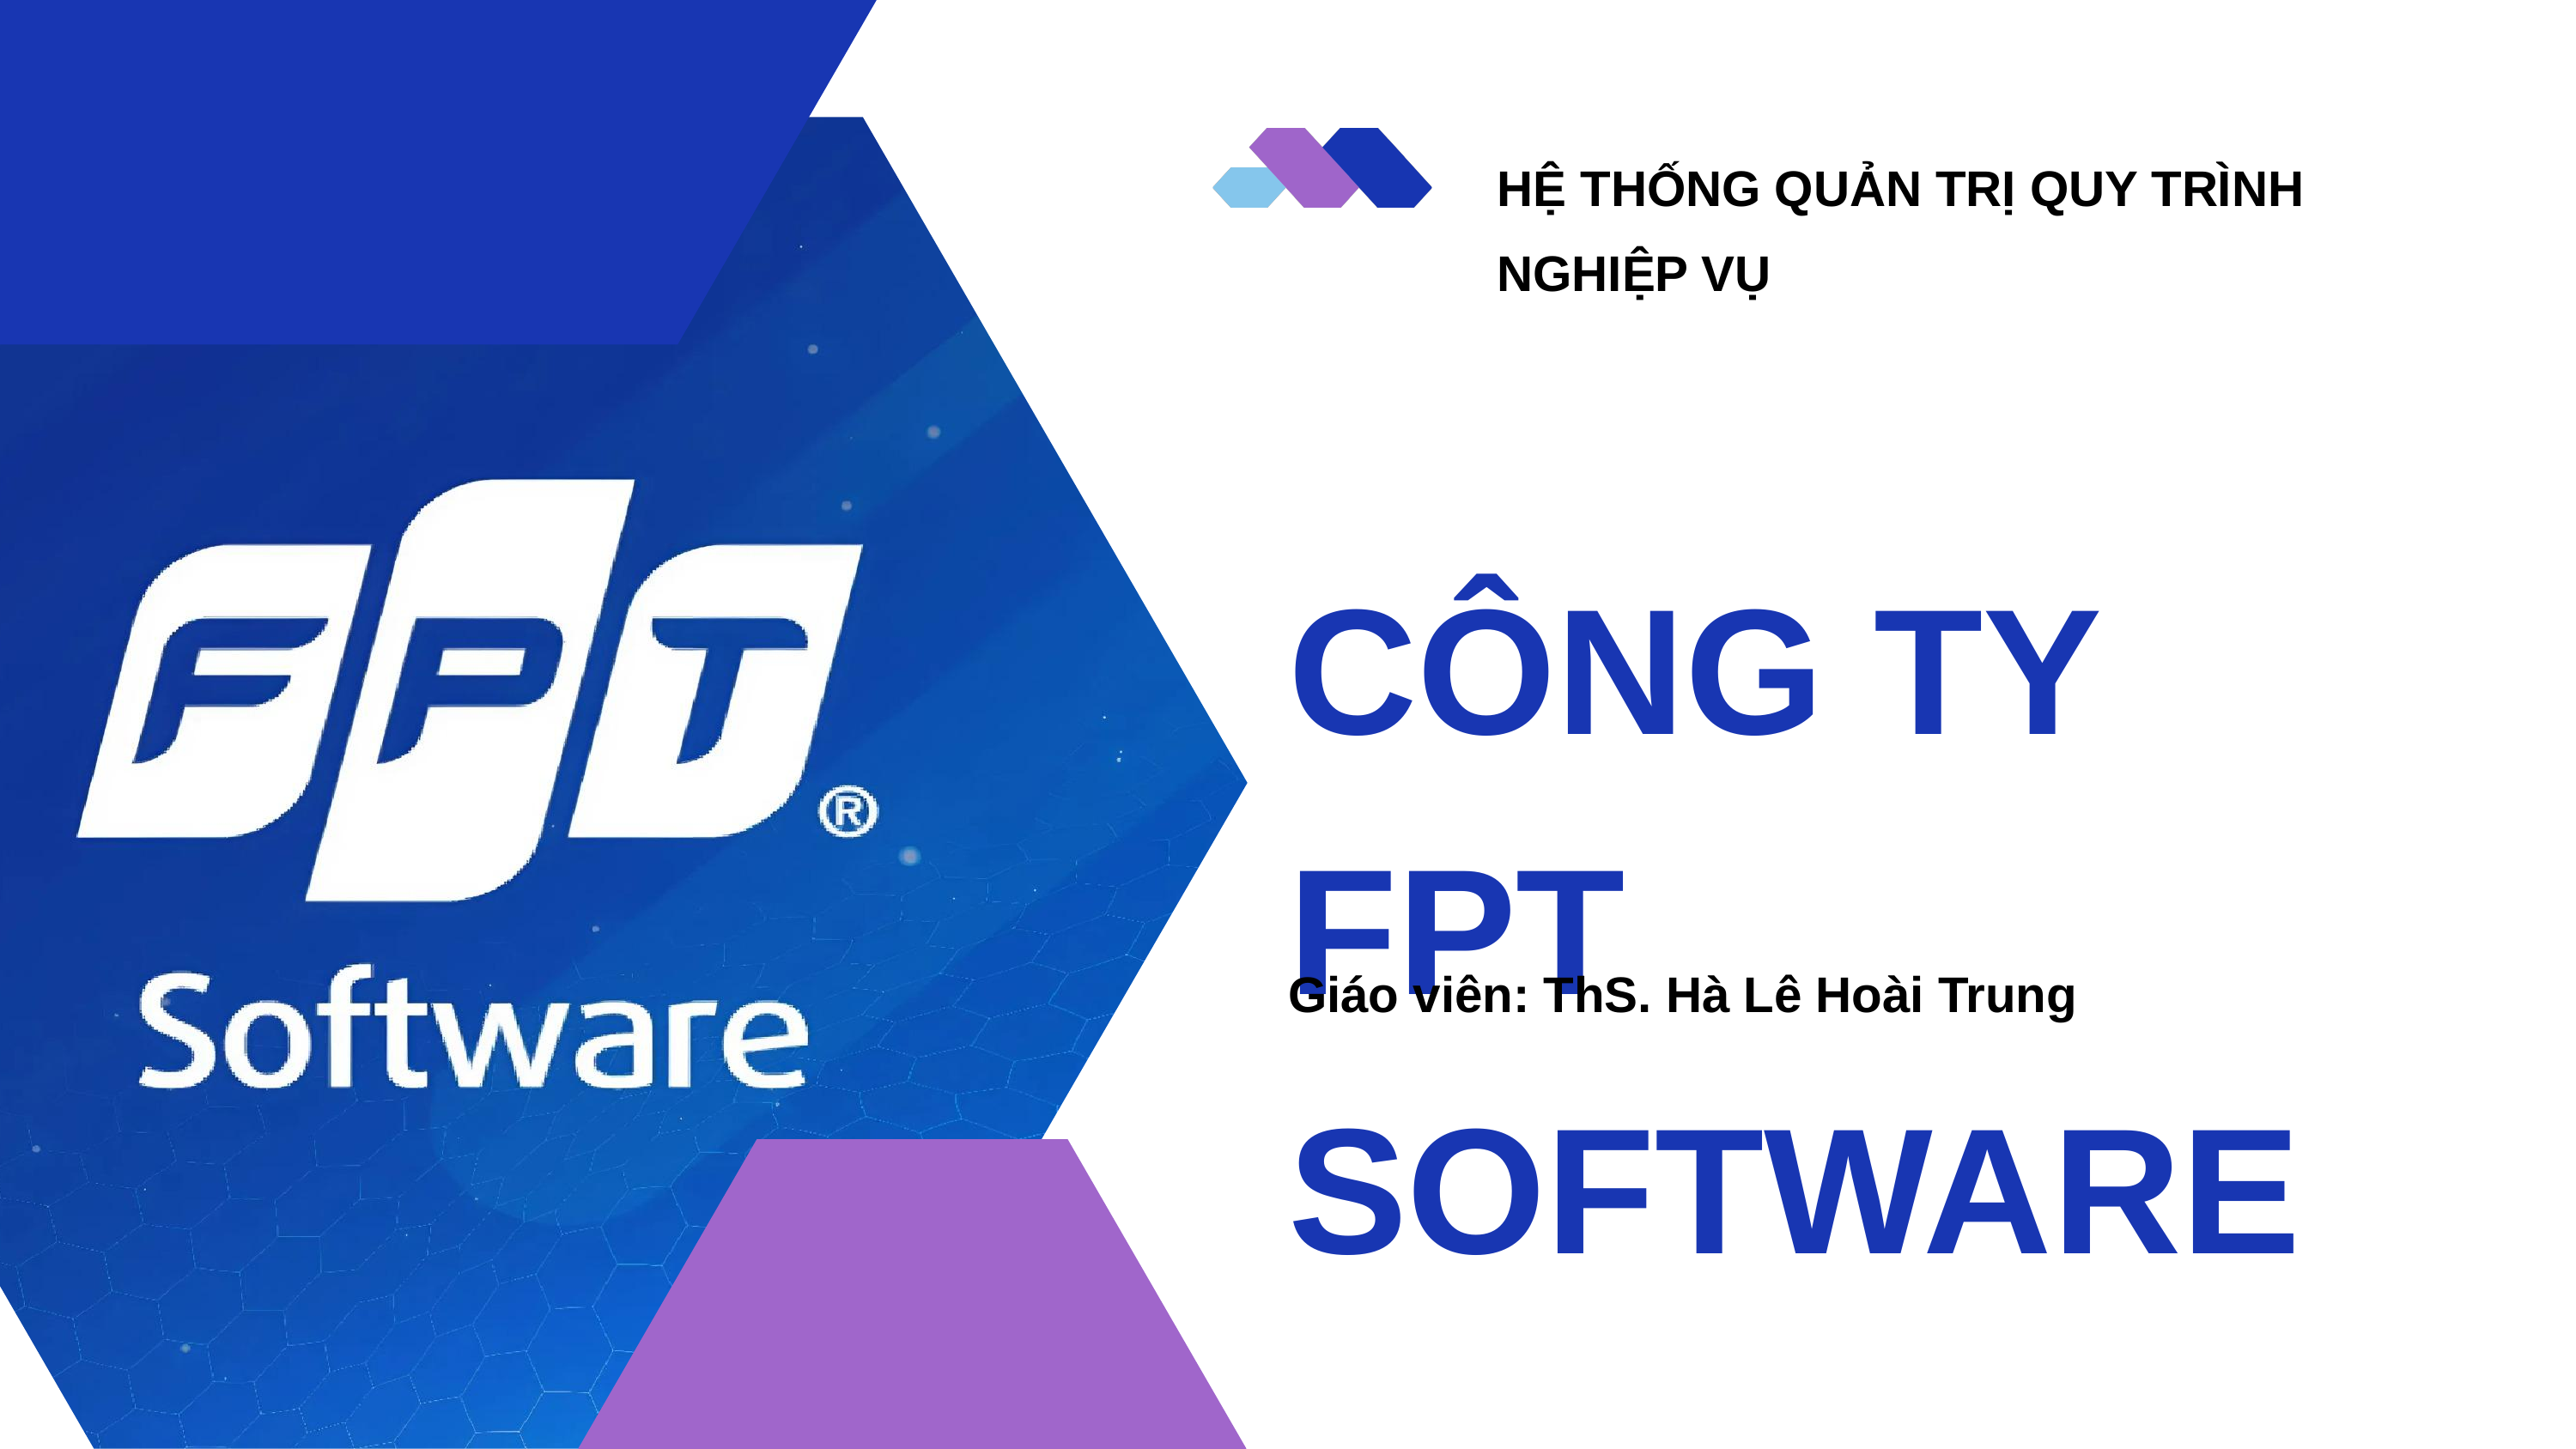

HỆ THỐNG QUẢN TRỊ QUY TRÌNH NGHIỆP VỤ
CÔNG TY  FPT SOFTWARE
Giáo viên: ThS. Hà Lê Hoài Trung